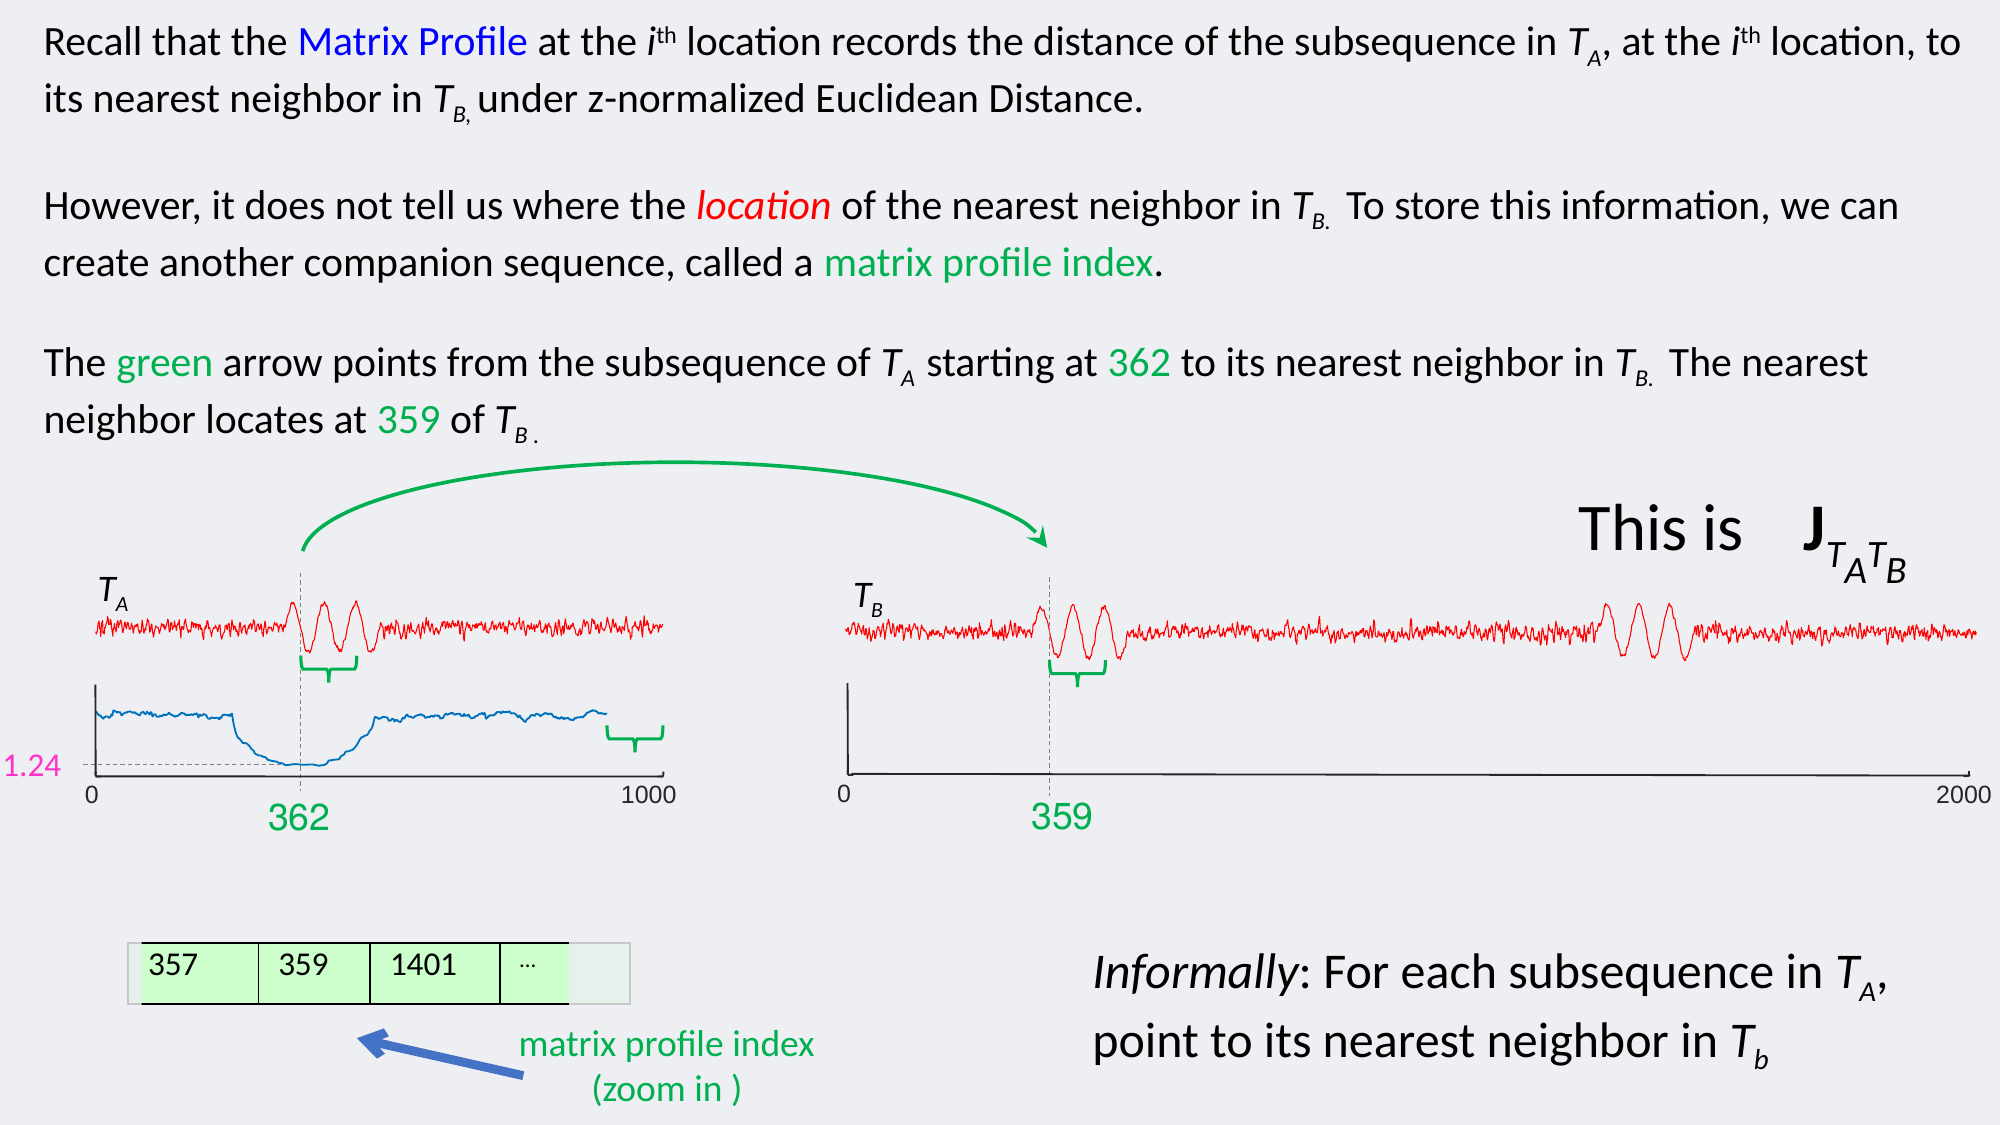

Recall that the Matrix Profile at the ith location records the distance of the subsequence in TA, at the ith location, to its nearest neighbor in TB, under z-normalized Euclidean Distance.

However, it does not tell us where the location of the nearest neighbor in TB.  To store this information, we can create another companion sequence, called a matrix profile index.

The green arrow points from the subsequence of TA  starting at 362 to its nearest neighbor in TB.  The nearest neighbor locates at 359 of TB .

This is    JTATB
TA
TB

1.24

0
2000
0
1000
359
362

Informally: For each subsequence in TA, point to its nearest neighbor in Tb
| 357 | 359 | 1401 | … |
| --- | --- | --- | --- |
matrix profile index
(zoom in )